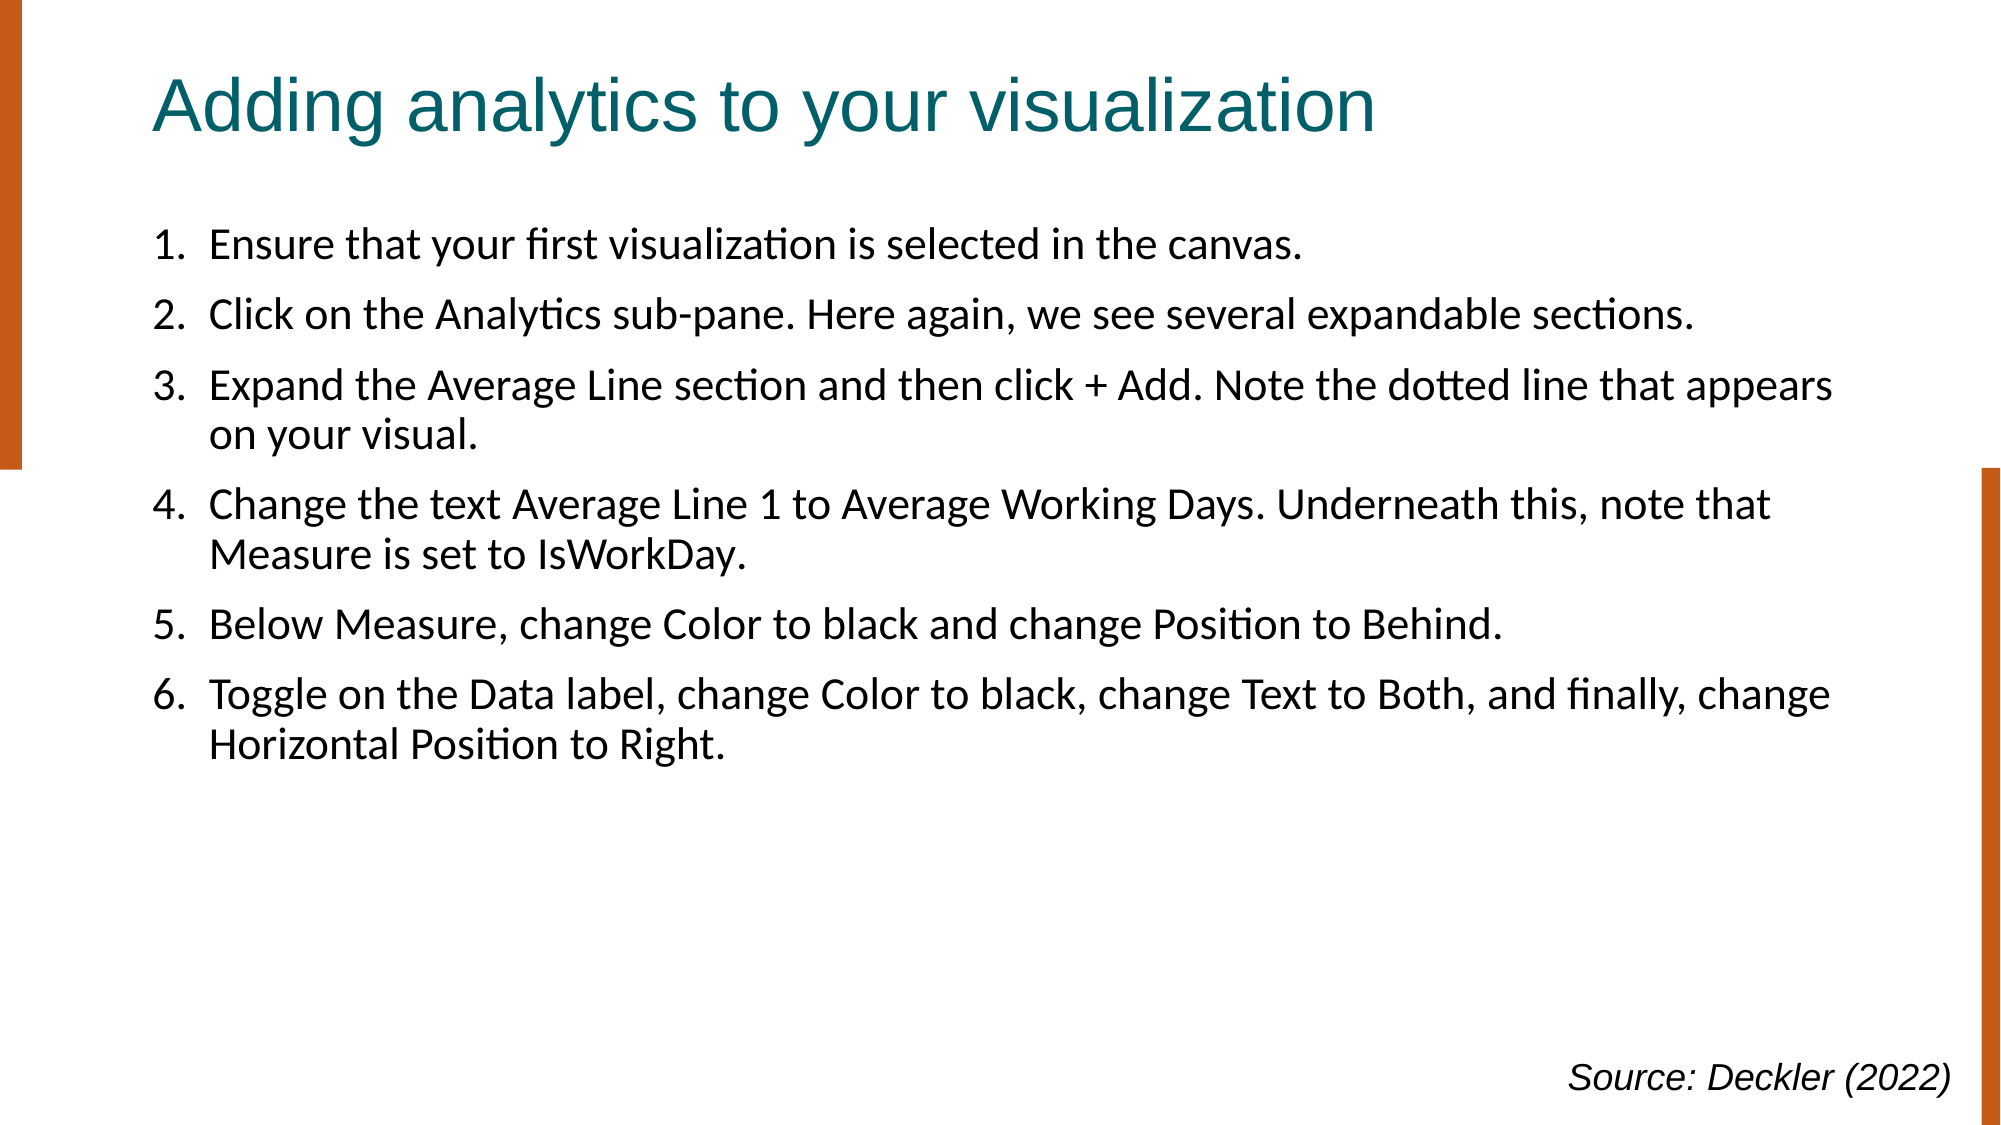

# Adding analytics to your visualization
Ensure that your first visualization is selected in the canvas.
Click on the Analytics sub-pane. Here again, we see several expandable sections.
Expand the Average Line section and then click + Add. Note the dotted line that appears on your visual.
Change the text Average Line 1 to Average Working Days. Underneath this, note that Measure is set to IsWorkDay.
Below Measure, change Color to black and change Position to Behind.
Toggle on the Data label, change Color to black, change Text to Both, and finally, change Horizontal Position to Right.
Source: Deckler (2022)